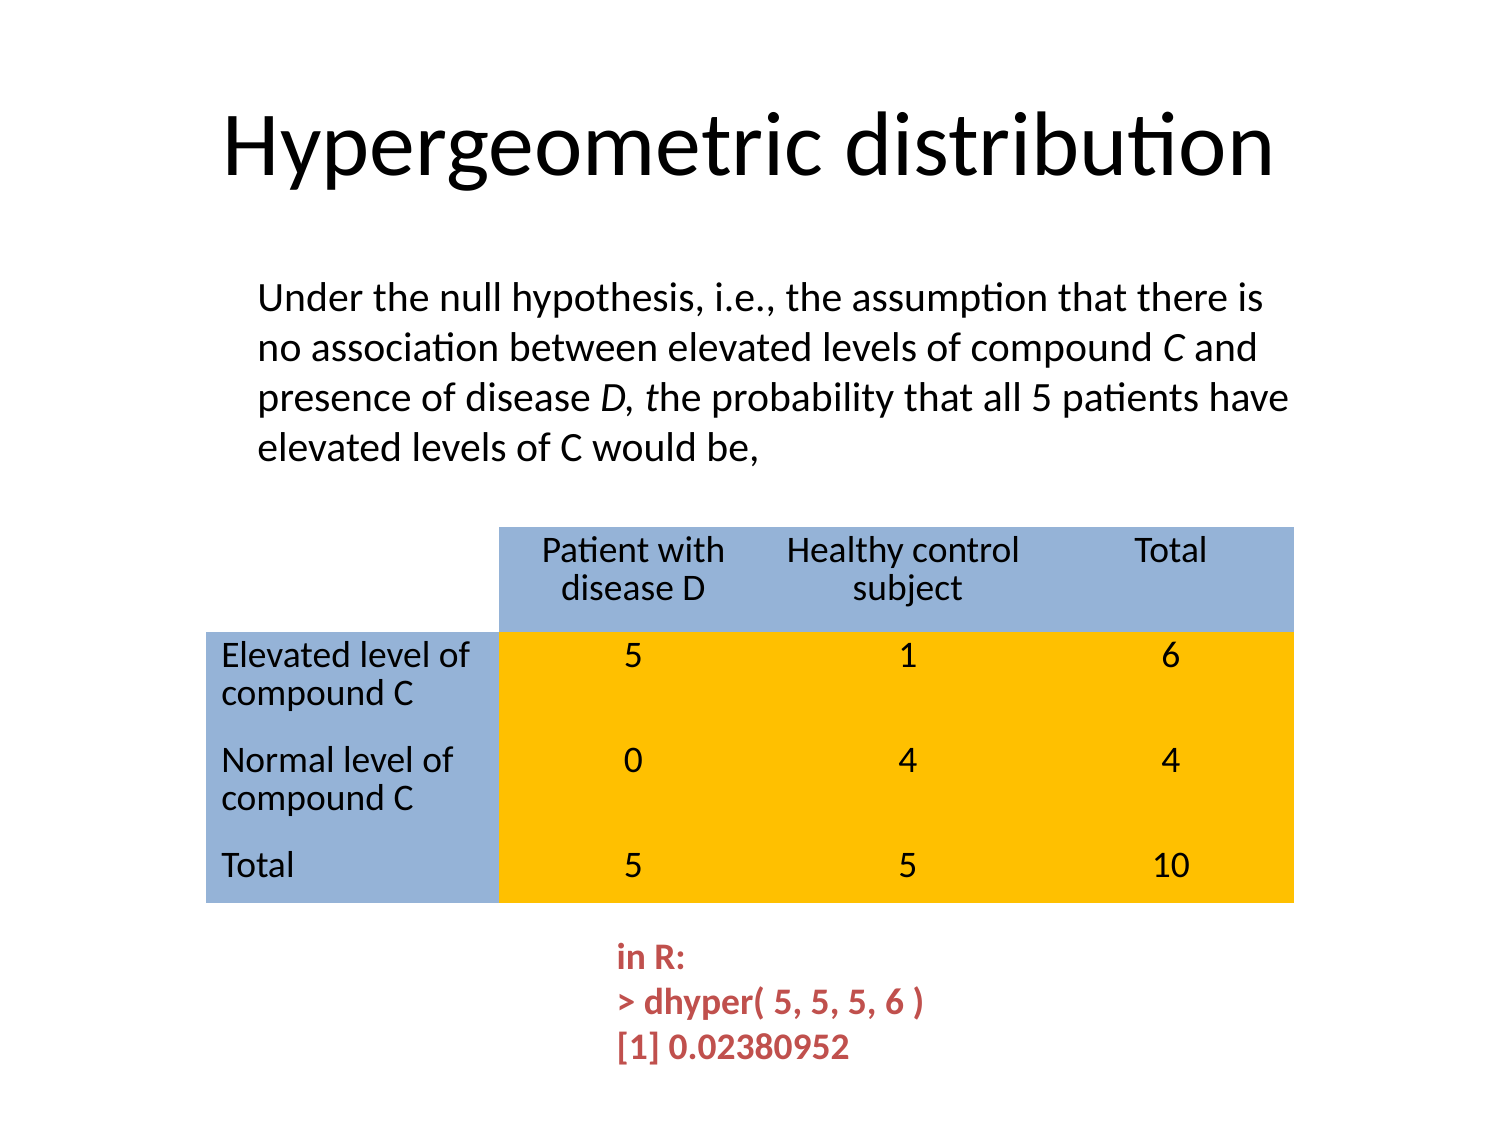

# Hypergeometric distribution
Under the null hypothesis, i.e., the assumption that there is
no association between elevated levels of compound C and
presence of disease D, the probability that all 5 patients have
elevated levels of C would be,
|  | Patient with disease D | Healthy control subject | Total |
| --- | --- | --- | --- |
| Elevated level of compound C | 5 | 1 | 6 |
| Normal level of compound C | 0 | 4 | 4 |
| Total | 5 | 5 | 10 |
in R:
> dhyper( 5, 5, 5, 6 )
[1] 0.02380952